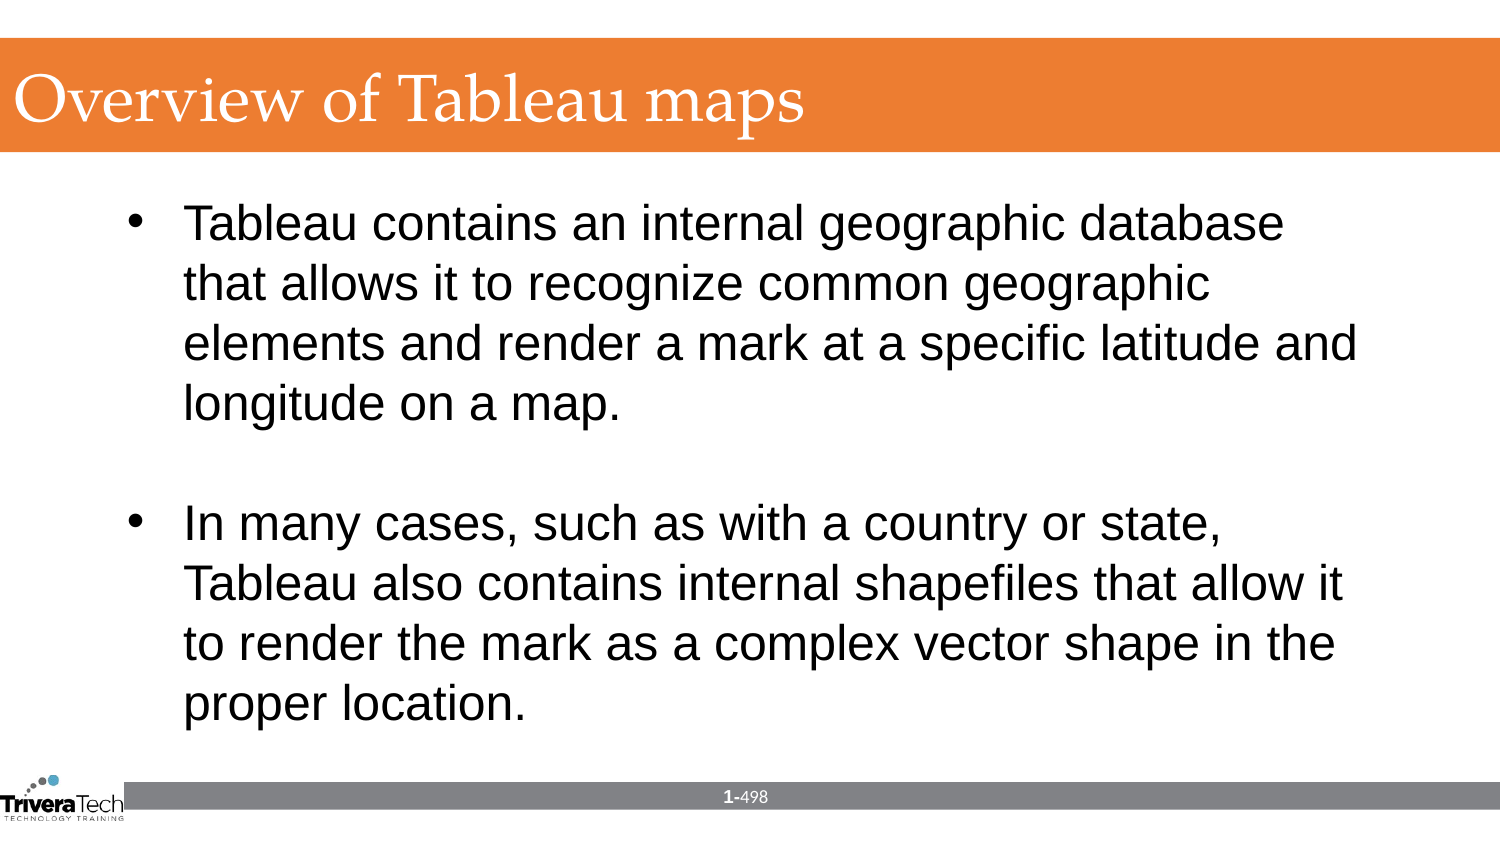

Overview of Tableau maps
Tableau contains an internal geographic database that allows it to recognize common geographic elements and render a mark at a specific latitude and longitude on a map.

In many cases, such as with a country or state, Tableau also contains internal shapefiles that allow it to render the mark as a complex vector shape in the proper location.
1-498